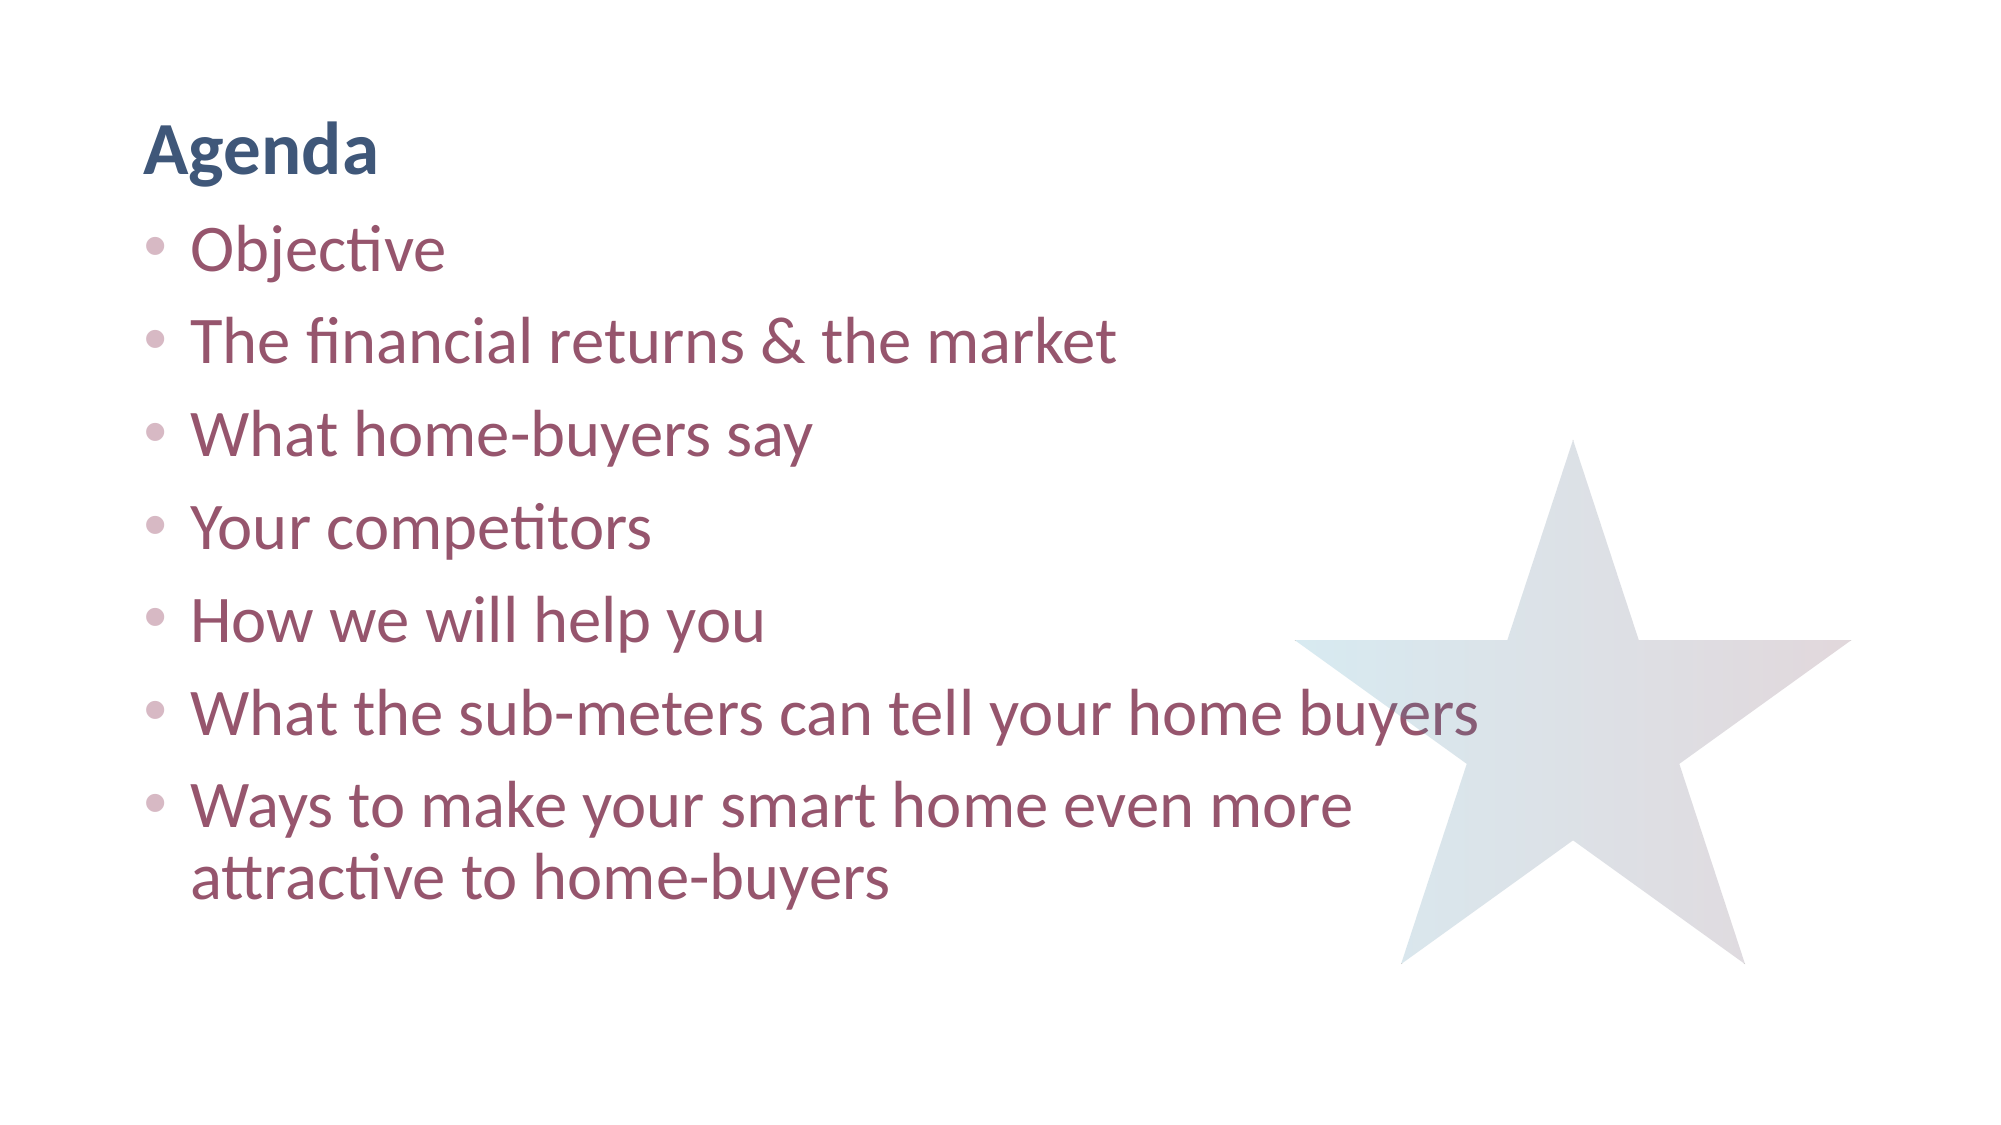

# Agenda
Objective
The financial returns & the market
What home-buyers say
Your competitors
How we will help you
What the sub-meters can tell your home buyers
Ways to make your smart home even more
attractive to home-buyers